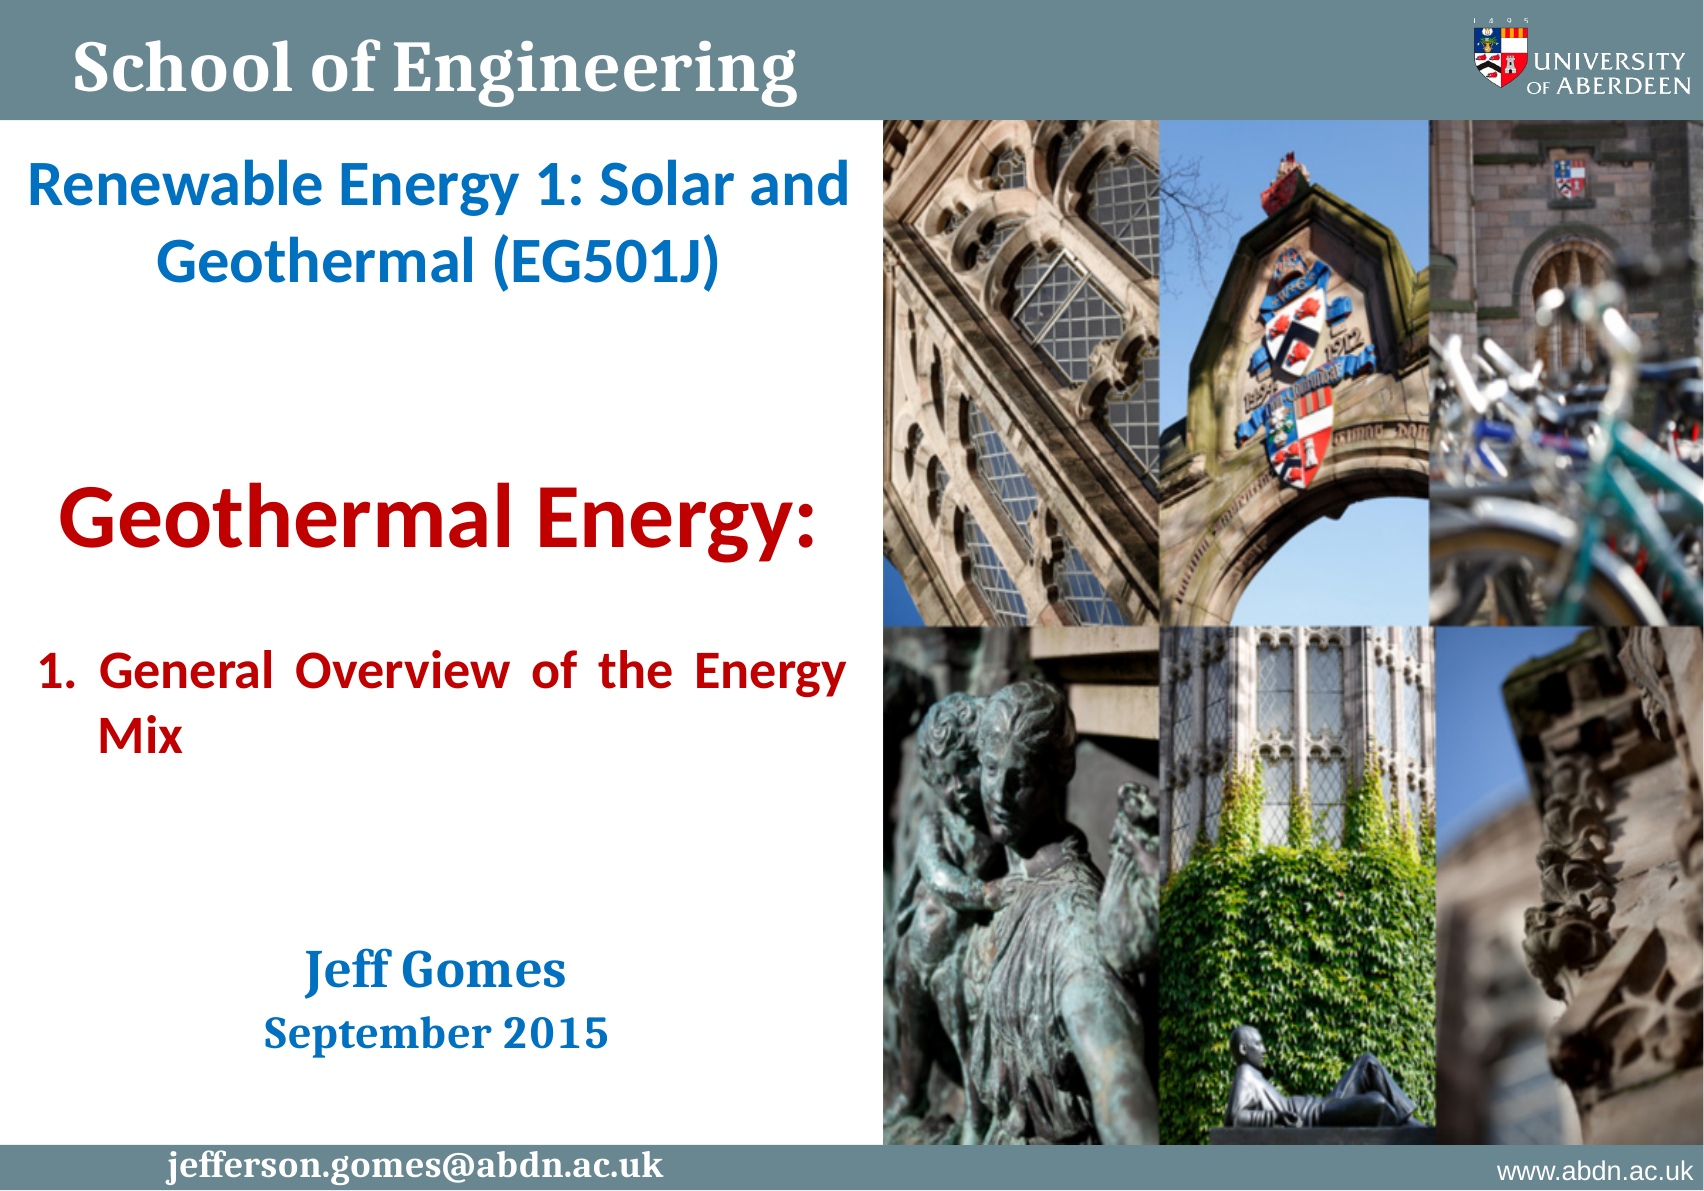

School of Engineering
Renewable Energy 1: Solar and Geothermal (EG501J)
Geothermal Energy:
1. General Overview of the Energy Mix
Jeff Gomes
September 2015
jefferson.gomes@abdn.ac.uk